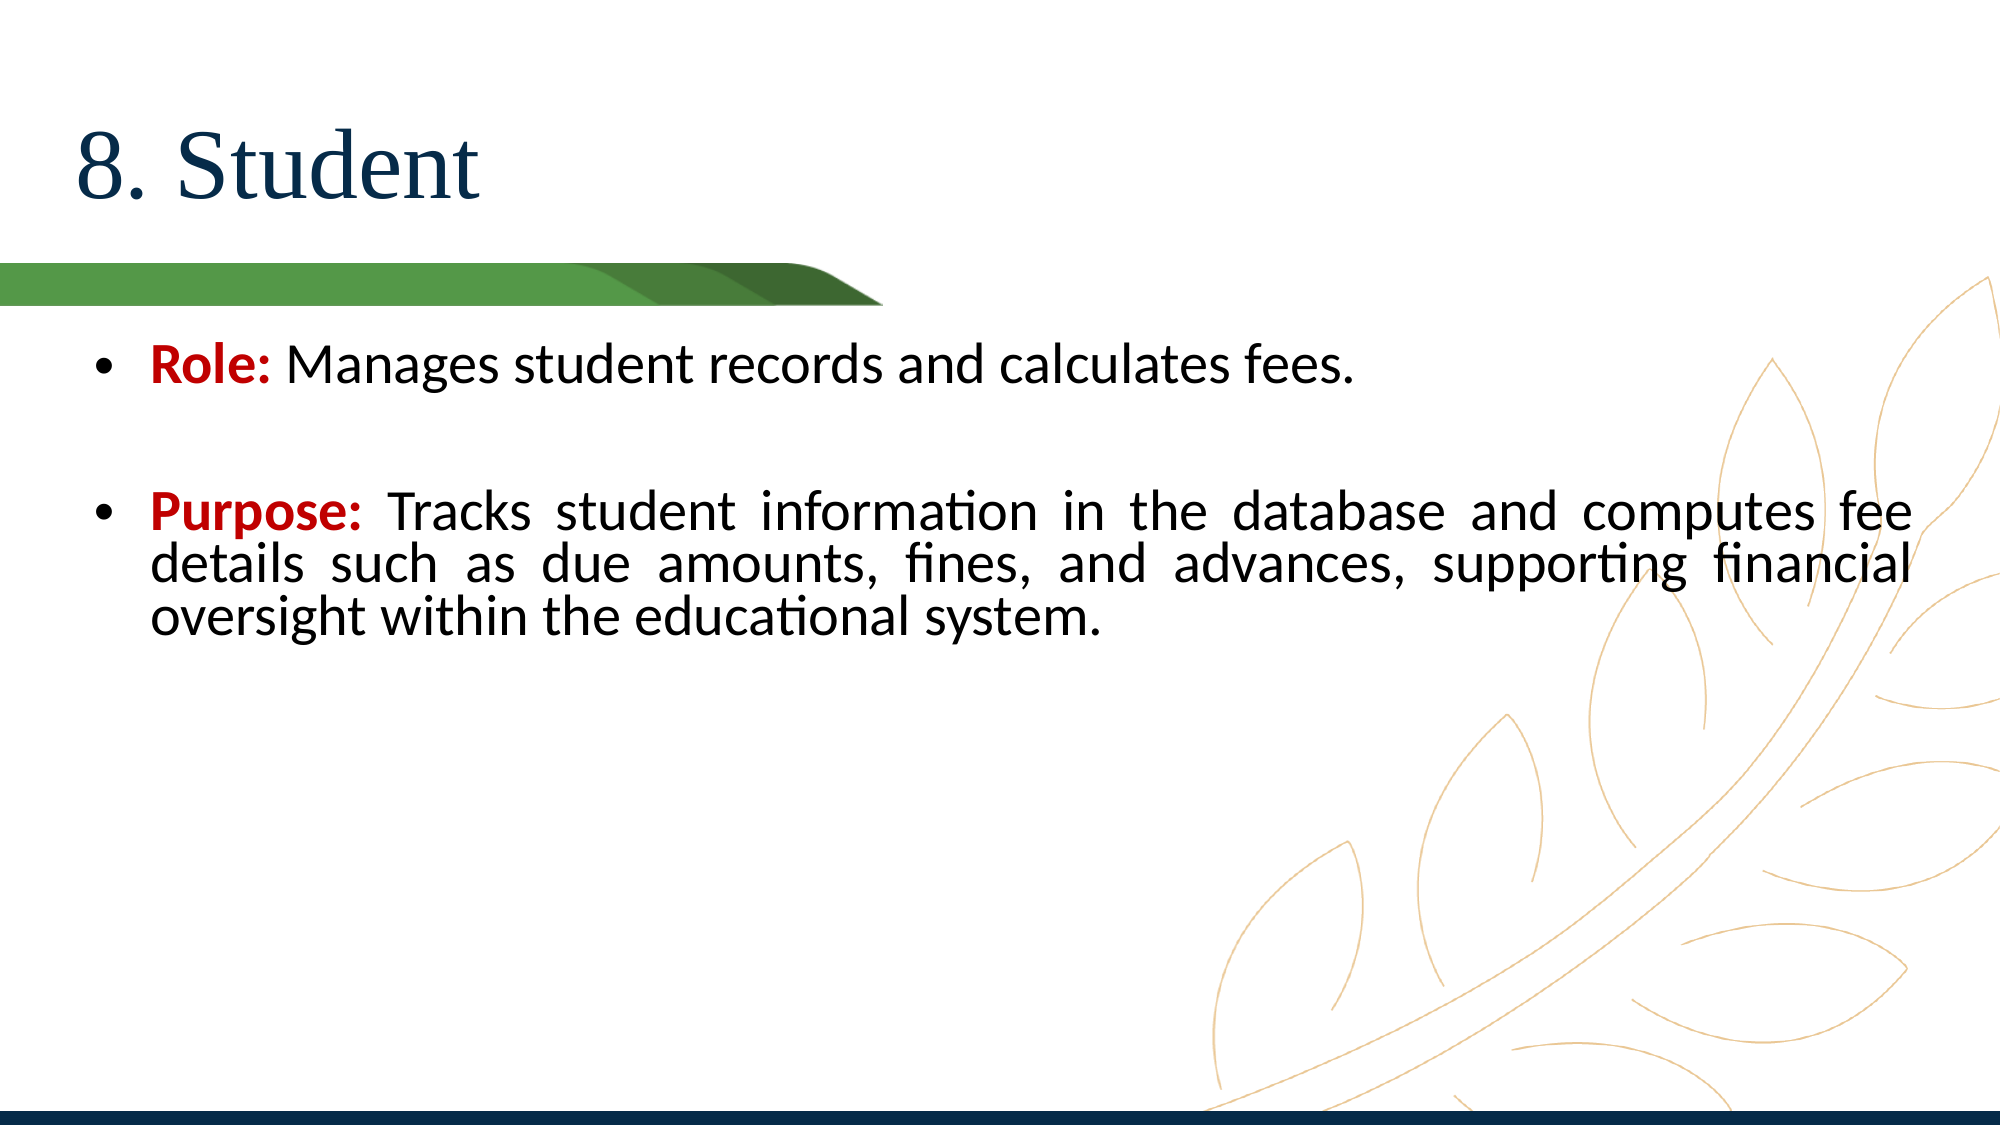

# 8. Student
Role: Manages student records and calculates fees.

Purpose: Tracks student information in the database and computes fee details such as due amounts, fines, and advances, supporting financial oversight within the educational system.